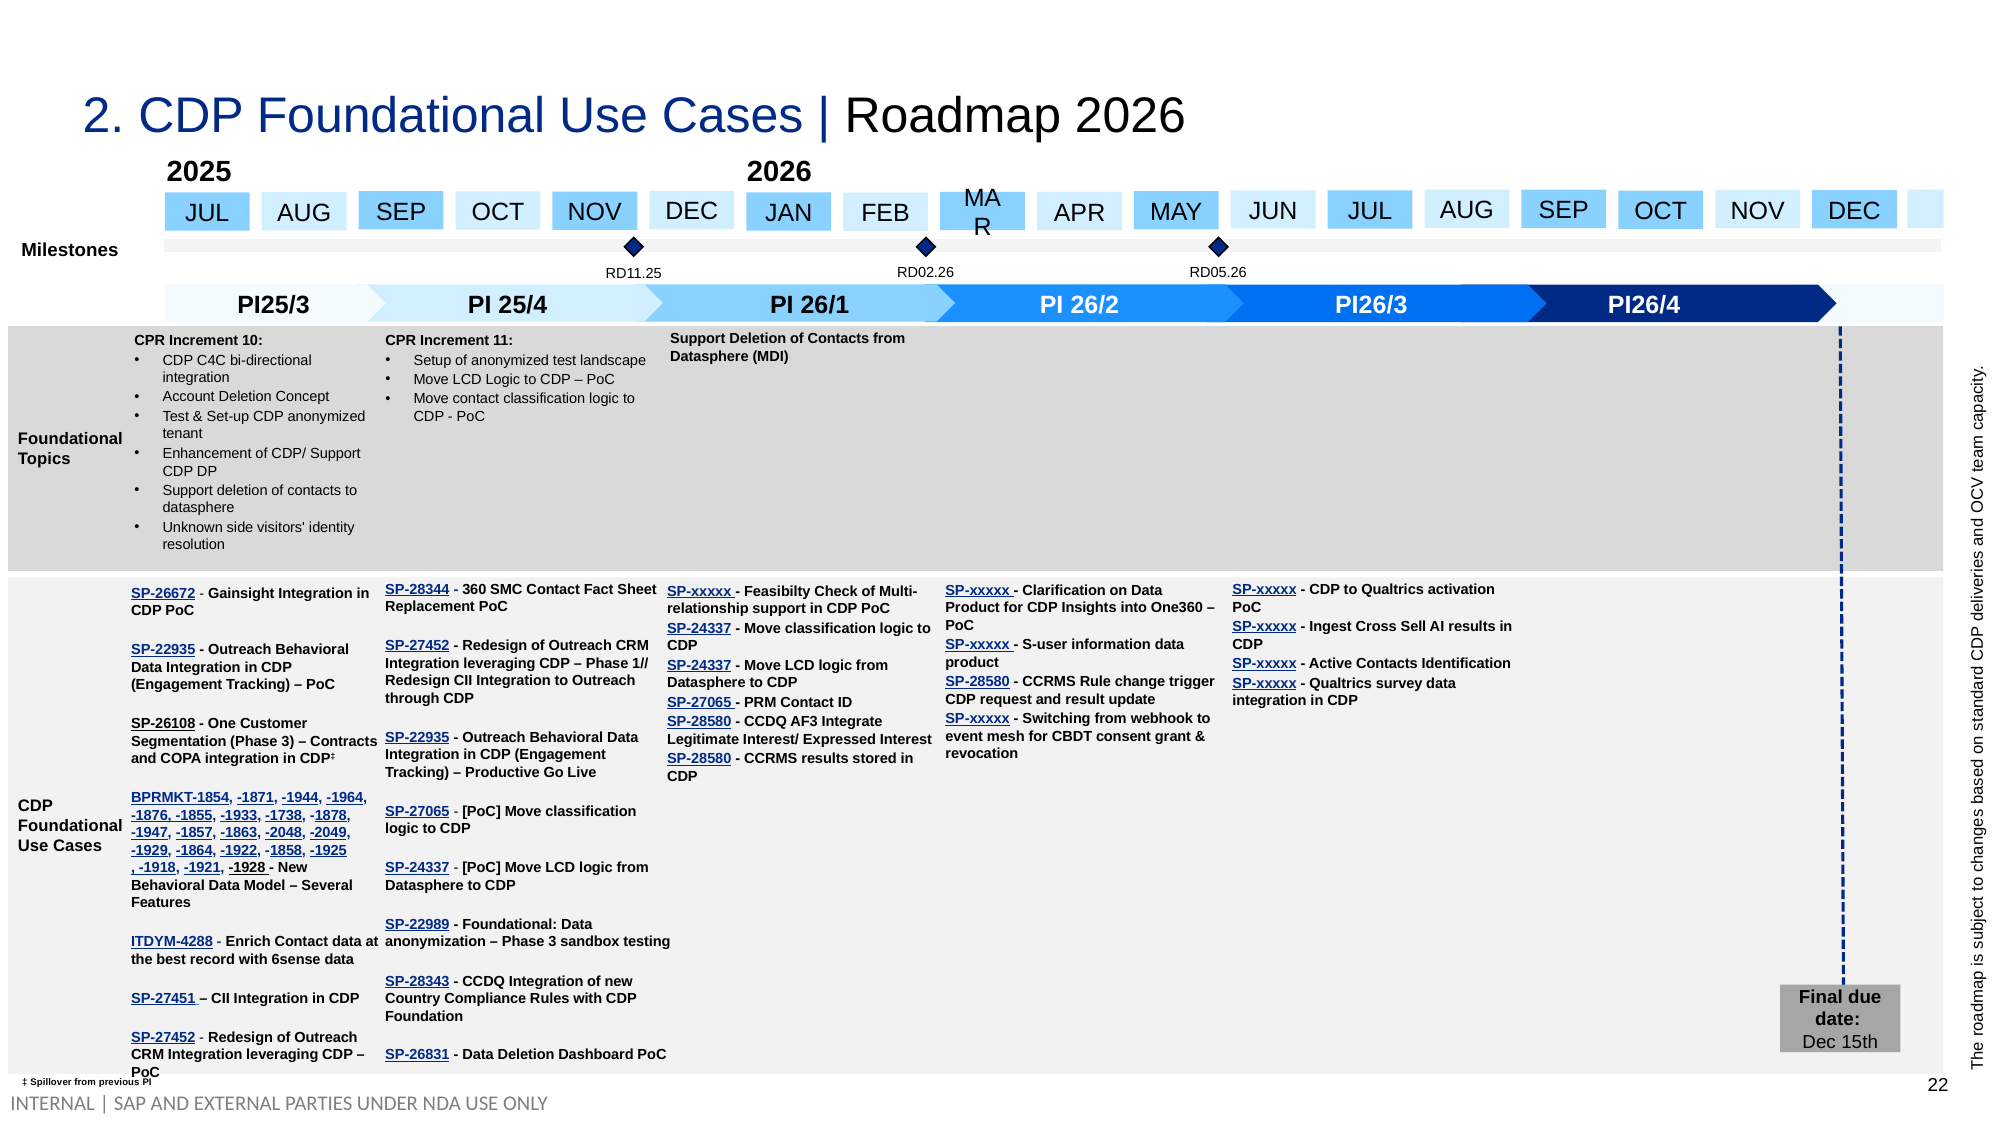

# 2. CDP Foundational Use Cases | Roadmap 2026
2025
2026

AUG
SEP
NOV
DEC
JUN
JUL
OCT
DEC
MAY
SEP
OCT
NOV
MAR
APR
AUG
JUL
JAN
FEB
Milestones

RD02.26
RD05.26
RD11.25
PI26/3
PI26/4
PI25/3
PI 25/4
                 PI 26/1
PI 26/2

Support Deletion of Contacts from Datasphere (MDI)

CPR Increment 10:
CDP C4C bi-directional integration
Account Deletion Concept
Test & Set-up CDP anonymized tenant
Enhancement of CDP/ Support CDP DP
Support deletion of contacts to datasphere
Unknown side visitors' identity resolution
CPR Increment 11:
Setup of anonymized test landscape
Move LCD Logic to CDP – PoC
Move contact classification logic to CDP - PoC

Foundational Topics

SP-28344 - 360 SMC Contact Fact Sheet Replacement PoC

SP-27452 - Redesign of Outreach CRM Integration leveraging CDP – Phase 1// Redesign CII Integration to Outreach through CDP

SP-22935 - Outreach Behavioral Data Integration in CDP (Engagement Tracking) – Productive Go Live

SP-27065 - [PoC] Move classification logic to CDP

SP-24337 - [PoC] Move LCD logic from Datasphere to CDP

SP-22989 - Foundational: Data anonymization – Phase 3 sandbox testing

SP-28343 - CCDQ Integration of new Country Compliance Rules with CDP Foundation

SP-26831 - Data Deletion Dashboard PoC

SP-xxxxx - Clarification on Data Product for CDP Insights into One360 – PoC
SP-xxxxx - S-user information data product
SP-28580 - CCRMS Rule change trigger CDP request and result update
SP-xxxxx - Switching from webhook to event mesh for CBDT consent grant & revocation

SP-xxxxx - CDP to Qualtrics activation PoC
SP-xxxxx - Ingest Cross Sell AI results in CDP
SP-xxxxx - Active Contacts Identification
SP-xxxxx - Qualtrics survey data integration in CDP

SP-xxxxx - Feasibilty Check of Multi-relationship support in CDP PoC
SP-24337 - Move classification logic to CDP
SP-24337 - Move LCD logic from Datasphere to CDP
SP-27065 - PRM Contact ID
SP-28580 - CCDQ AF3 Integrate Legitimate Interest/ Expressed Interest
SP-28580 - CCRMS results stored in CDP

SP-26672 - Gainsight Integration in CDP PoC

SP-22935 - Outreach Behavioral Data Integration in CDP (Engagement Tracking) – PoC

SP-26108 - One Customer Segmentation (Phase 3) – Contracts and COPA integration in CDP‡

BPRMKT-1854, -1871, -1944, -1964, -1876, -1855, -1933, -1738, -1878, -1947, -1857, -1863, -2048, -2049, -1929, -1864, -1922, -1858, -1925, -1918, -1921, -1928 - New Behavioral Data Model – Several Features

ITDYM-4288 - Enrich Contact data at the best record with 6sense data

SP-27451 – CII Integration in CDP

SP-27452 - Redesign of Outreach CRM Integration leveraging CDP – PoC
The roadmap is subject to changes based on standard CDP deliveries and OCV team capacity.

CDP Foundational Use Cases
Final due date:
Dec 15th
 ‡ Spillover from previous PI